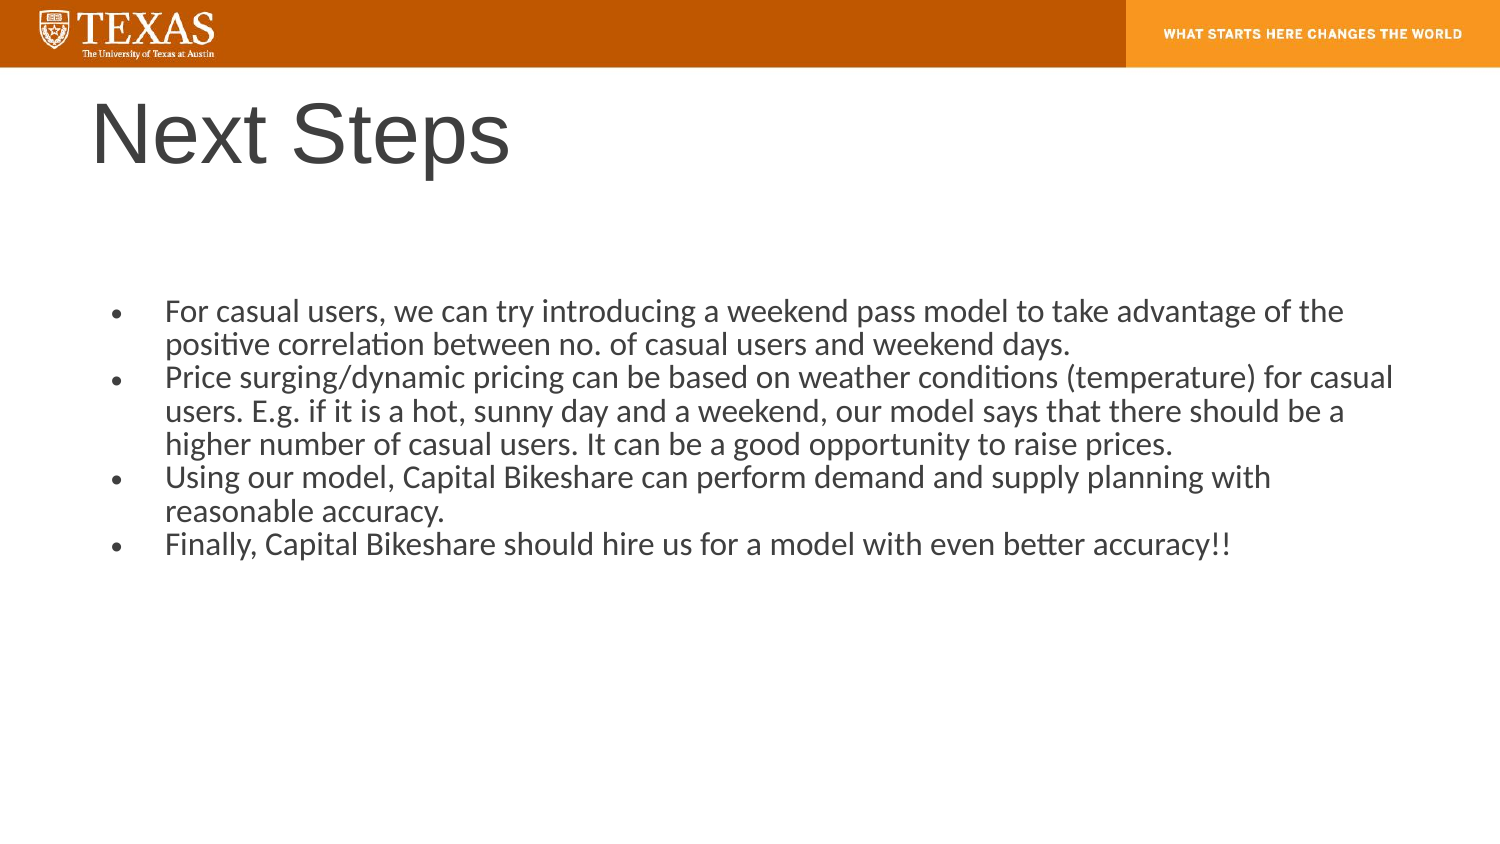

# Next Steps
For casual users, we can try introducing a weekend pass model to take advantage of the positive correlation between no. of casual users and weekend days.
Price surging/dynamic pricing can be based on weather conditions (temperature) for casual users. E.g. if it is a hot, sunny day and a weekend, our model says that there should be a higher number of casual users. It can be a good opportunity to raise prices.
Using our model, Capital Bikeshare can perform demand and supply planning with reasonable accuracy.
Finally, Capital Bikeshare should hire us for a model with even better accuracy!!